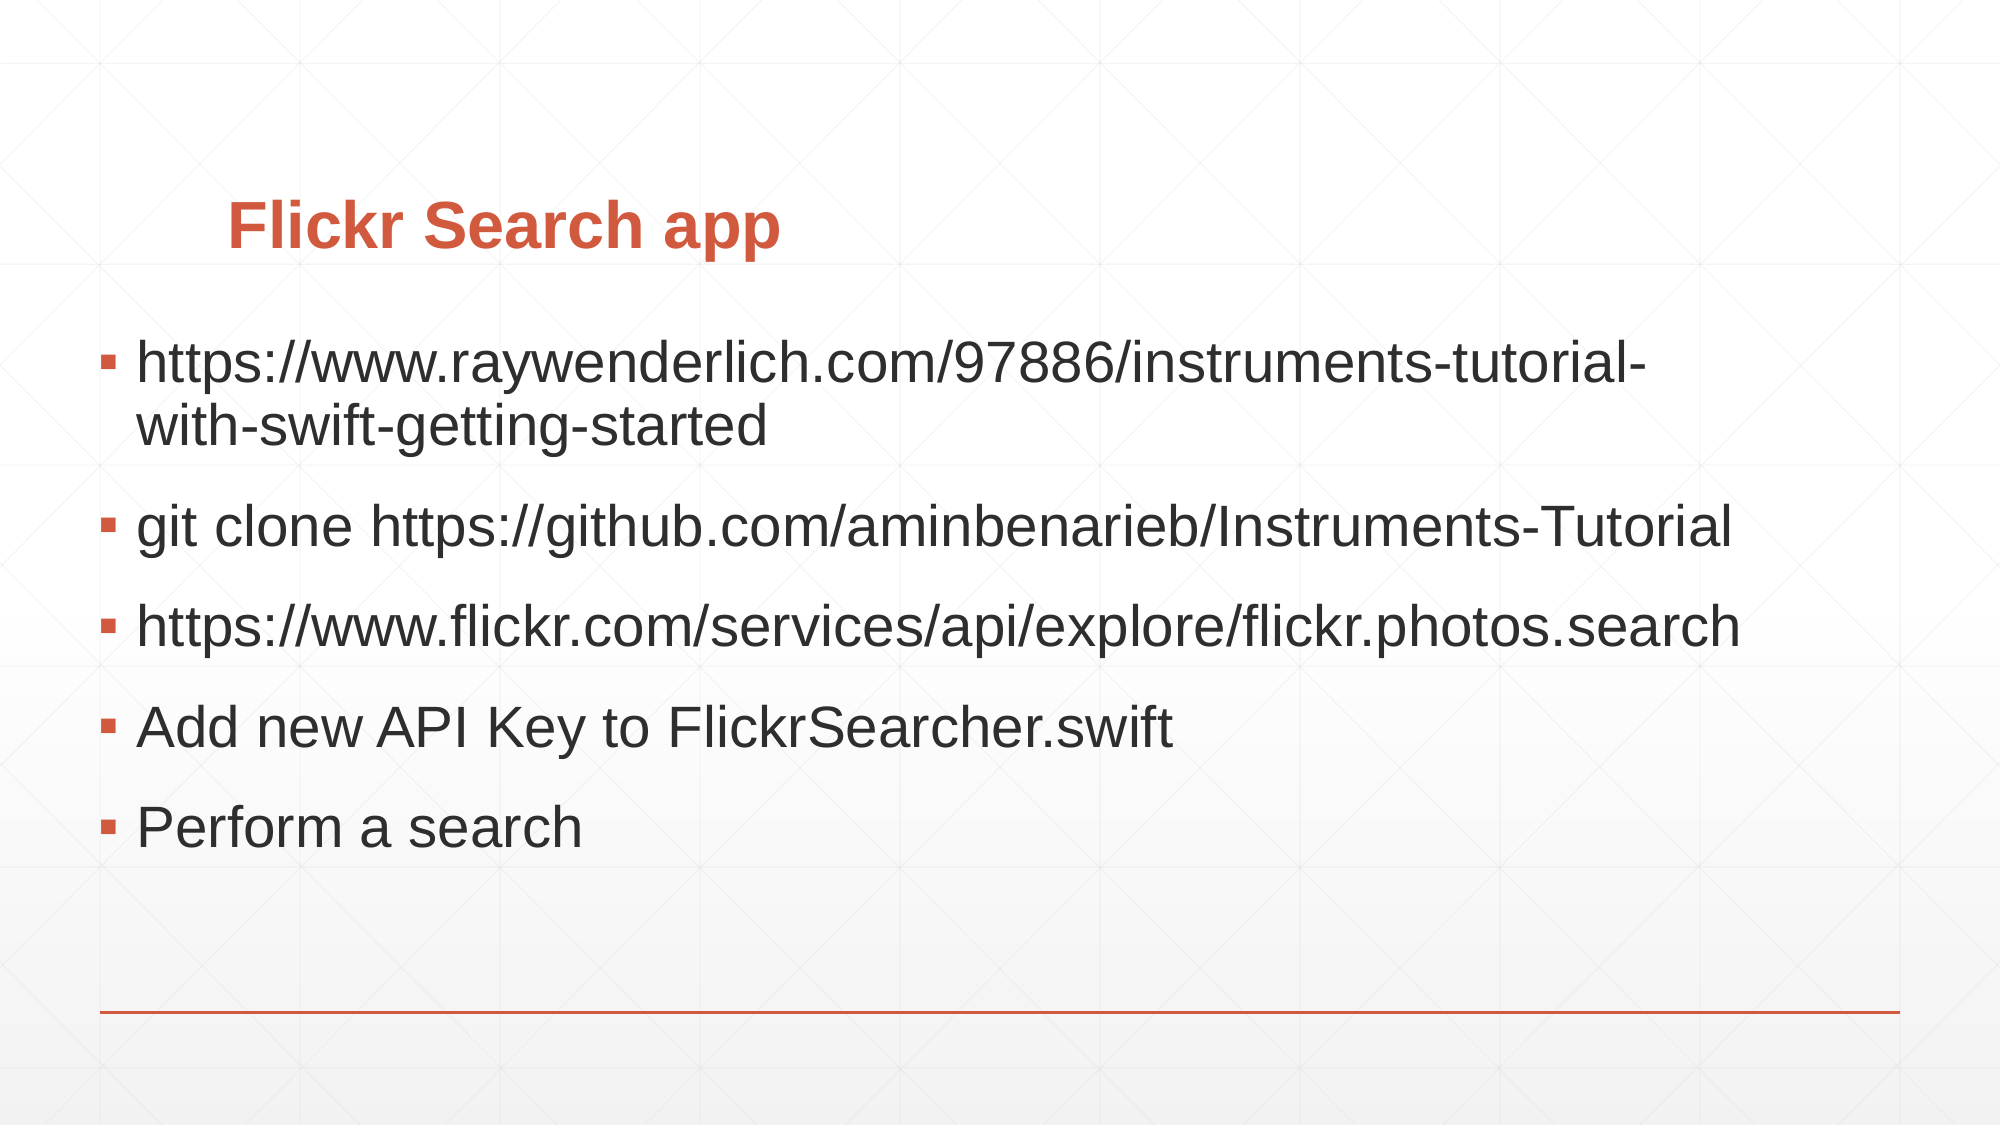

# Flickr Search app
https://www.raywenderlich.com/97886/instruments-tutorial-with-swift-getting-started
git clone https://github.com/aminbenarieb/Instruments-Tutorial
https://www.flickr.com/services/api/explore/flickr.photos.search
Add new API Key to FlickrSearcher.swift
Perform a search